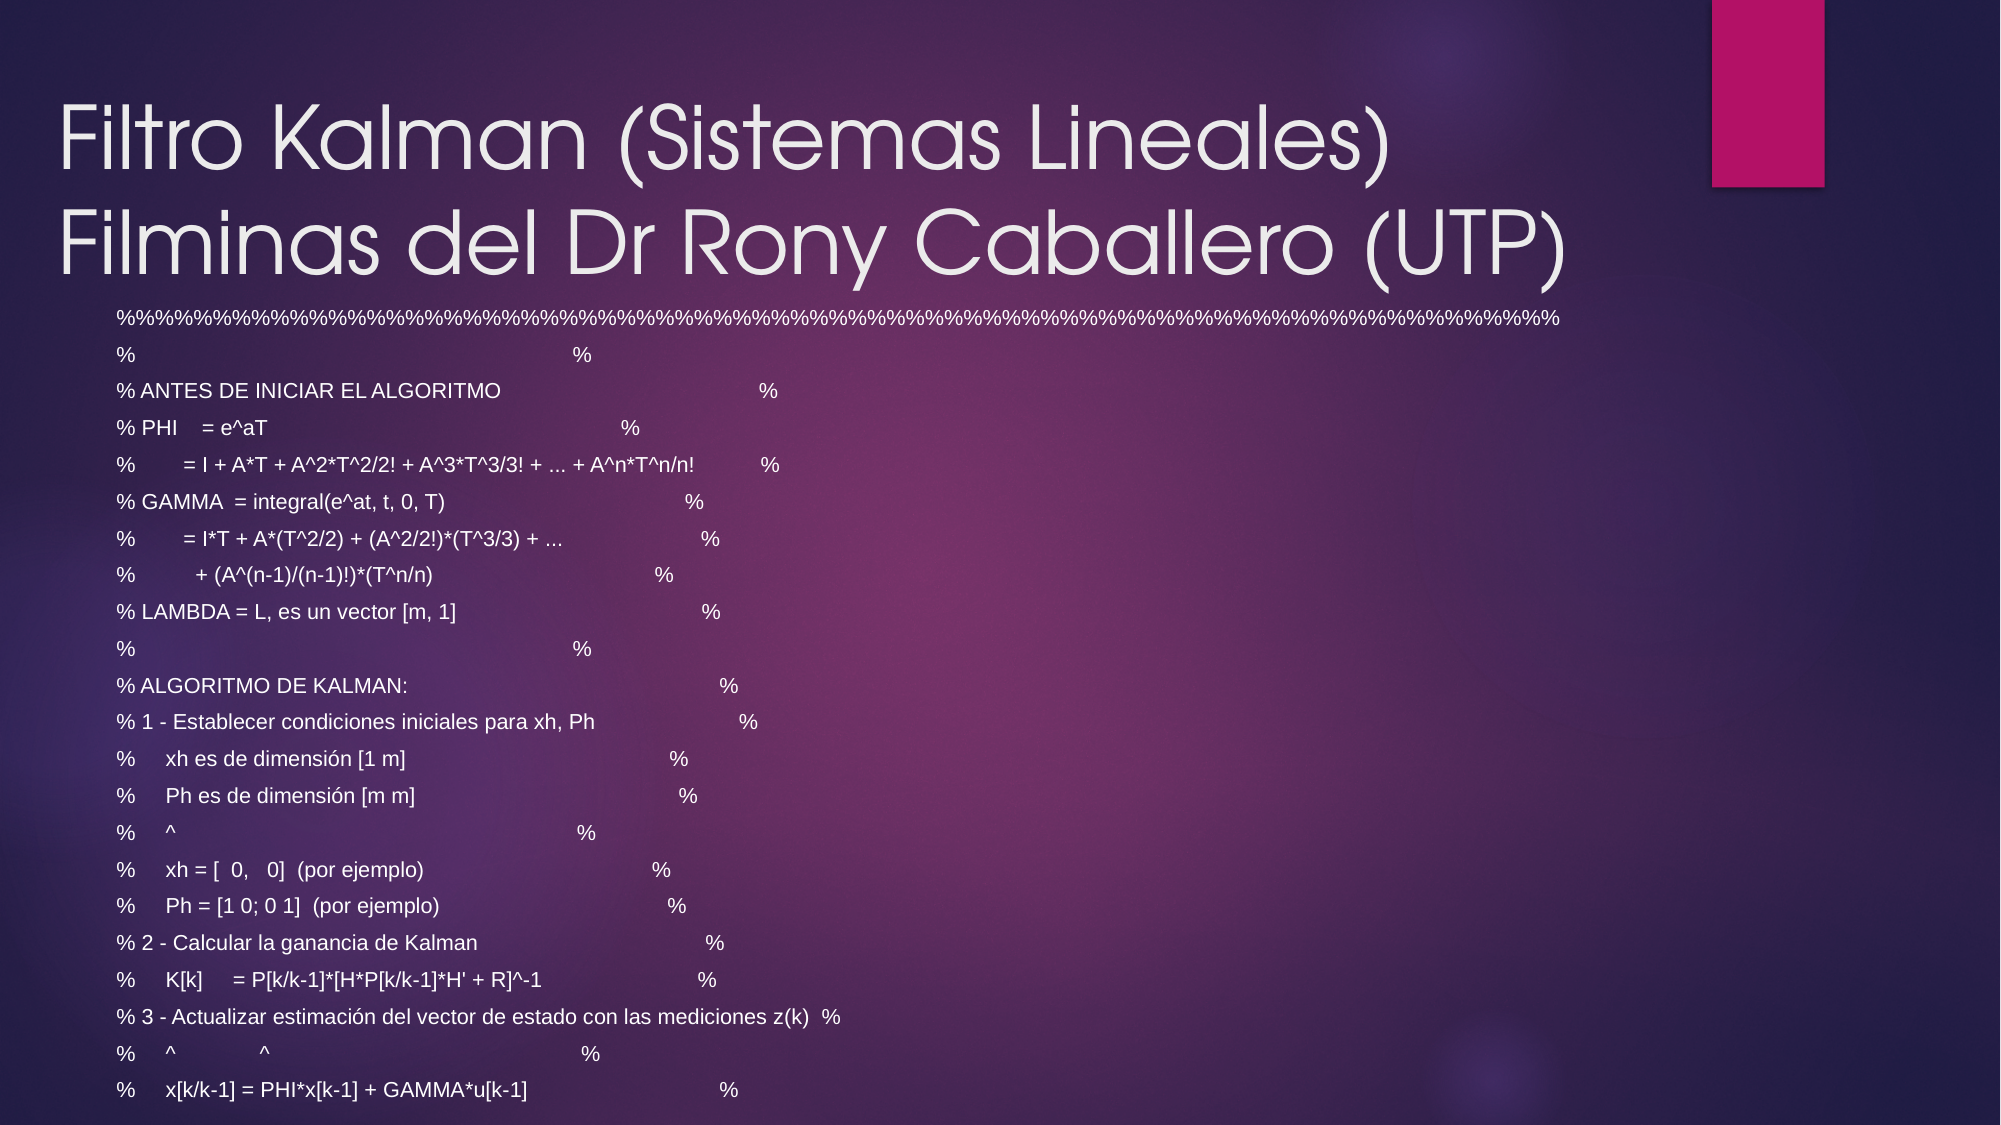

# Filtro Kalman (Sistemas Lineales) Filminas del Dr Rony Caballero (UTP)

%%%%%%%%%%%%%%%%%%%%%%%%%%%%%%%%%%%%%%%%%%%%%%%%%%%%%%%%%%%%%%%%%%%%%%%%%%%
%                                                                         %
% ANTES DE INICIAR EL ALGORITMO                                           %
% PHI    = e^aT                                                           %
%        = I + A*T + A^2*T^2/2! + A^3*T^3/3! + ... + A^n*T^n/n!           %
% GAMMA  = integral(e^at, t, 0, T)                                        %
%        = I*T + A*(T^2/2) + (A^2/2!)*(T^3/3) + ...                       %
%          + (A^(n-1)/(n-1)!)*(T^n/n)                                     %
% LAMBDA = L, es un vector [m, 1]                                         %
%                                                                         %
% ALGORITMO DE KALMAN:                                                    %
% 1 - Establecer condiciones iniciales para xh, Ph                        %
%     xh es de dimensión [1 m]                                            %
%     Ph es de dimensión [m m]                                            %
%     ^                                                                   %
%     xh = [  0,   0]  (por ejemplo)                                      %
%     Ph = [1 0; 0 1]  (por ejemplo)                                      %
% 2 - Calcular la ganancia de Kalman                                      %
%     K[k]     = P[k/k-1]*[H*P[k/k-1]*H' + R]^-1                          %
% 3 - Actualizar estimación del vector de estado con las mediciones z(k)  %
%     ^              ^                                                    %
%     x[k/k-1] = PHI*x[k-1] + GAMMA*u[k-1]                                %